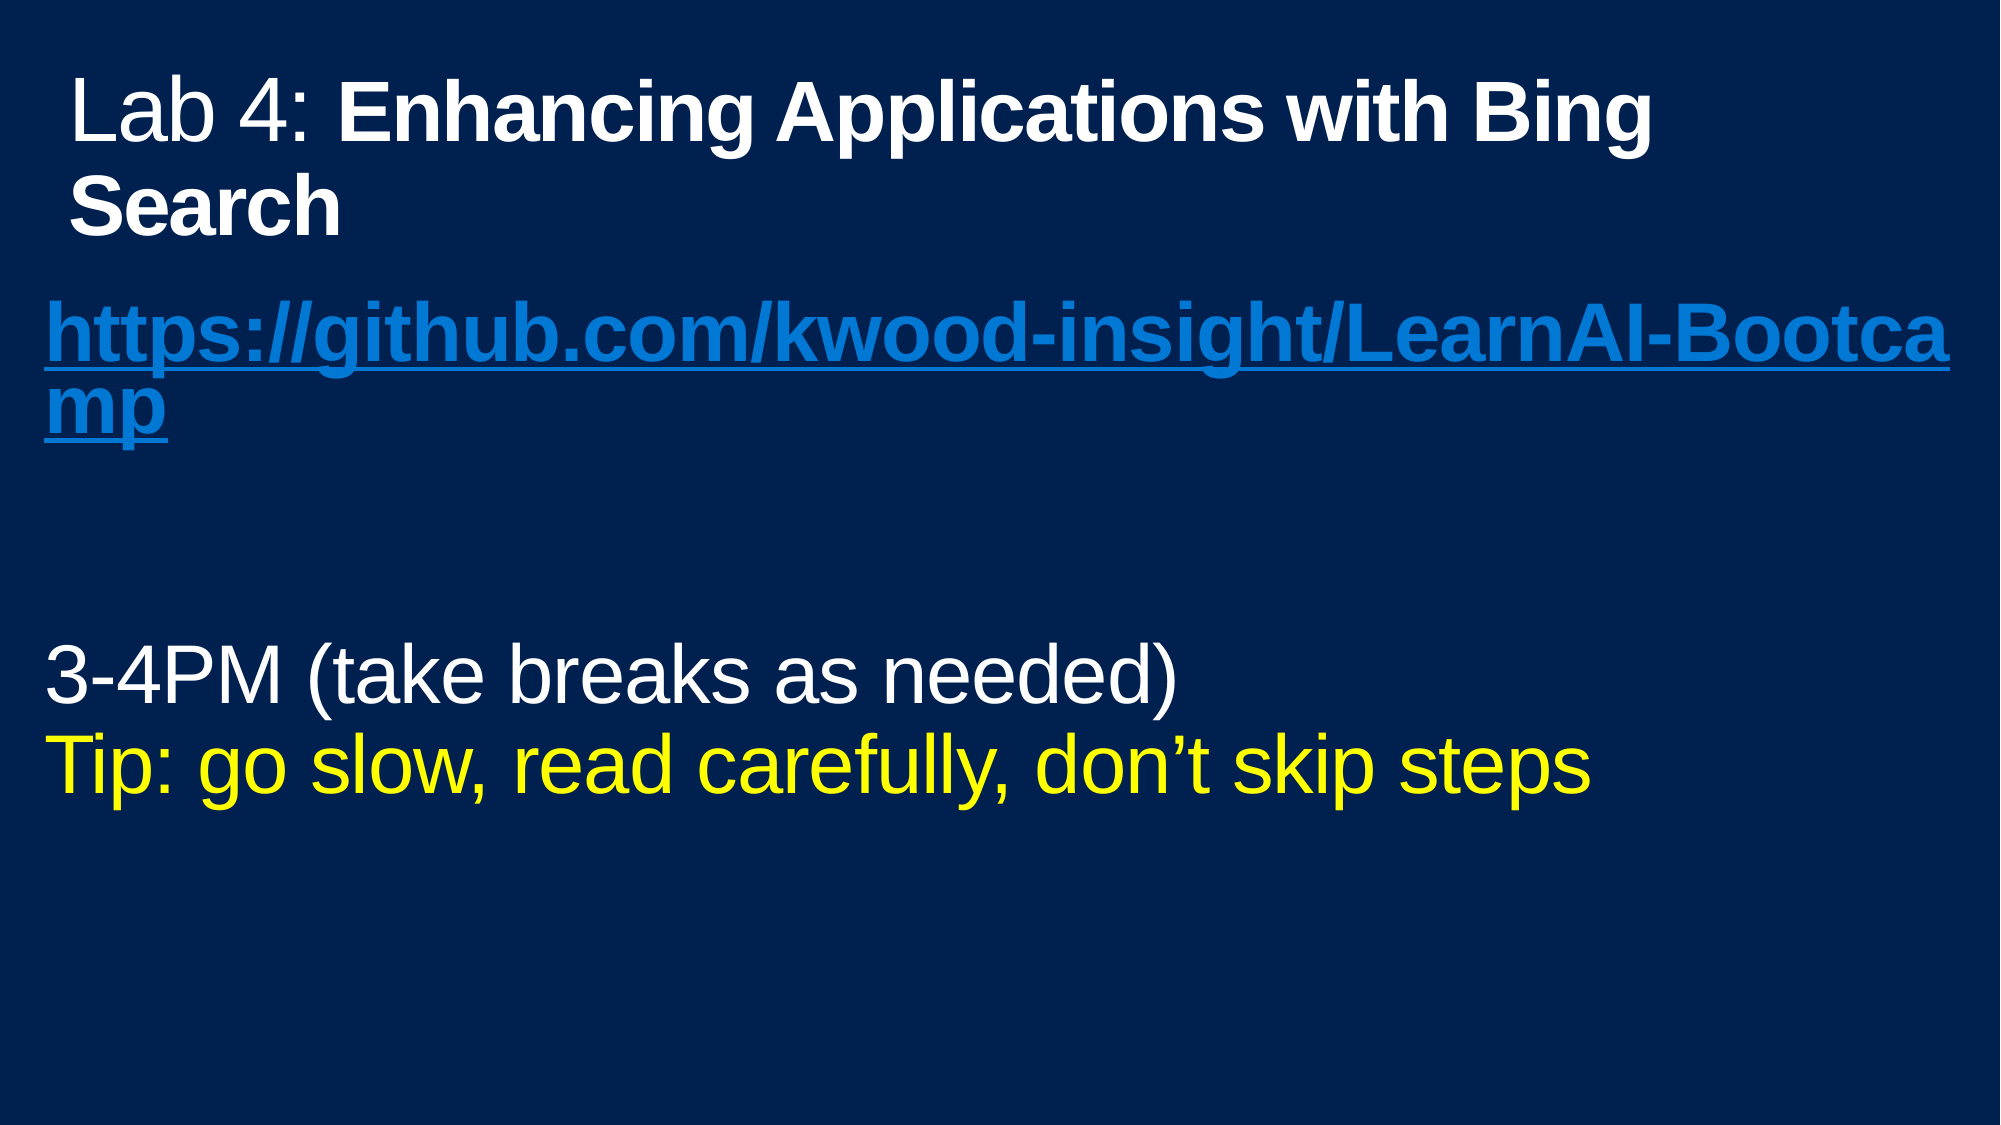

Lab 4: Enhancing Applications with Bing Search

# https://github.com/kwood-insight/LearnAI-Bootcamp 3-4PM (take breaks as needed) Tip: go slow, read carefully, don’t skip steps